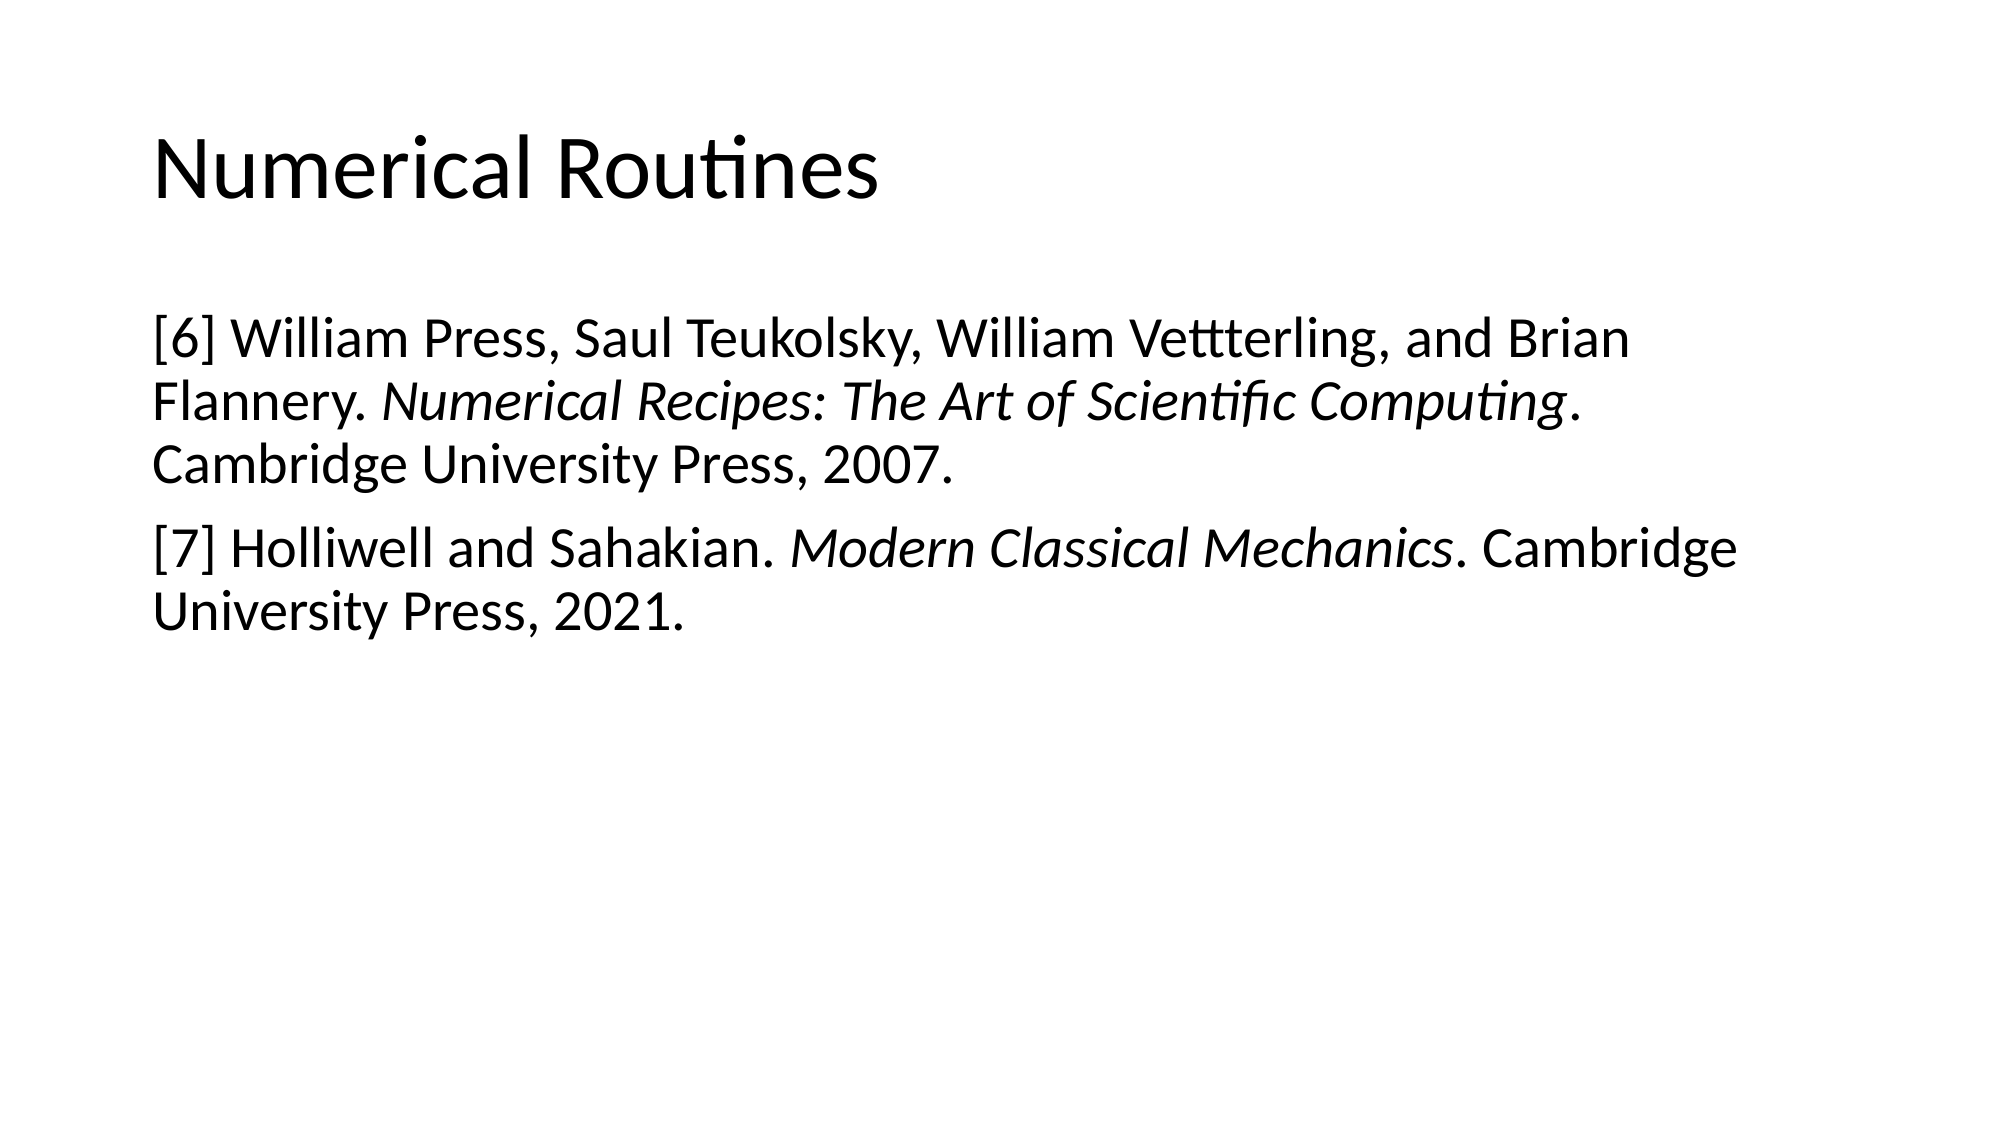

# Numerical Routines
[6] William Press, Saul Teukolsky, William Vettterling, and Brian Flannery. Numerical Recipes: The Art of Scientific Computing. Cambridge University Press, 2007.
[7] Holliwell and Sahakian. Modern Classical Mechanics. Cambridge University Press, 2021.